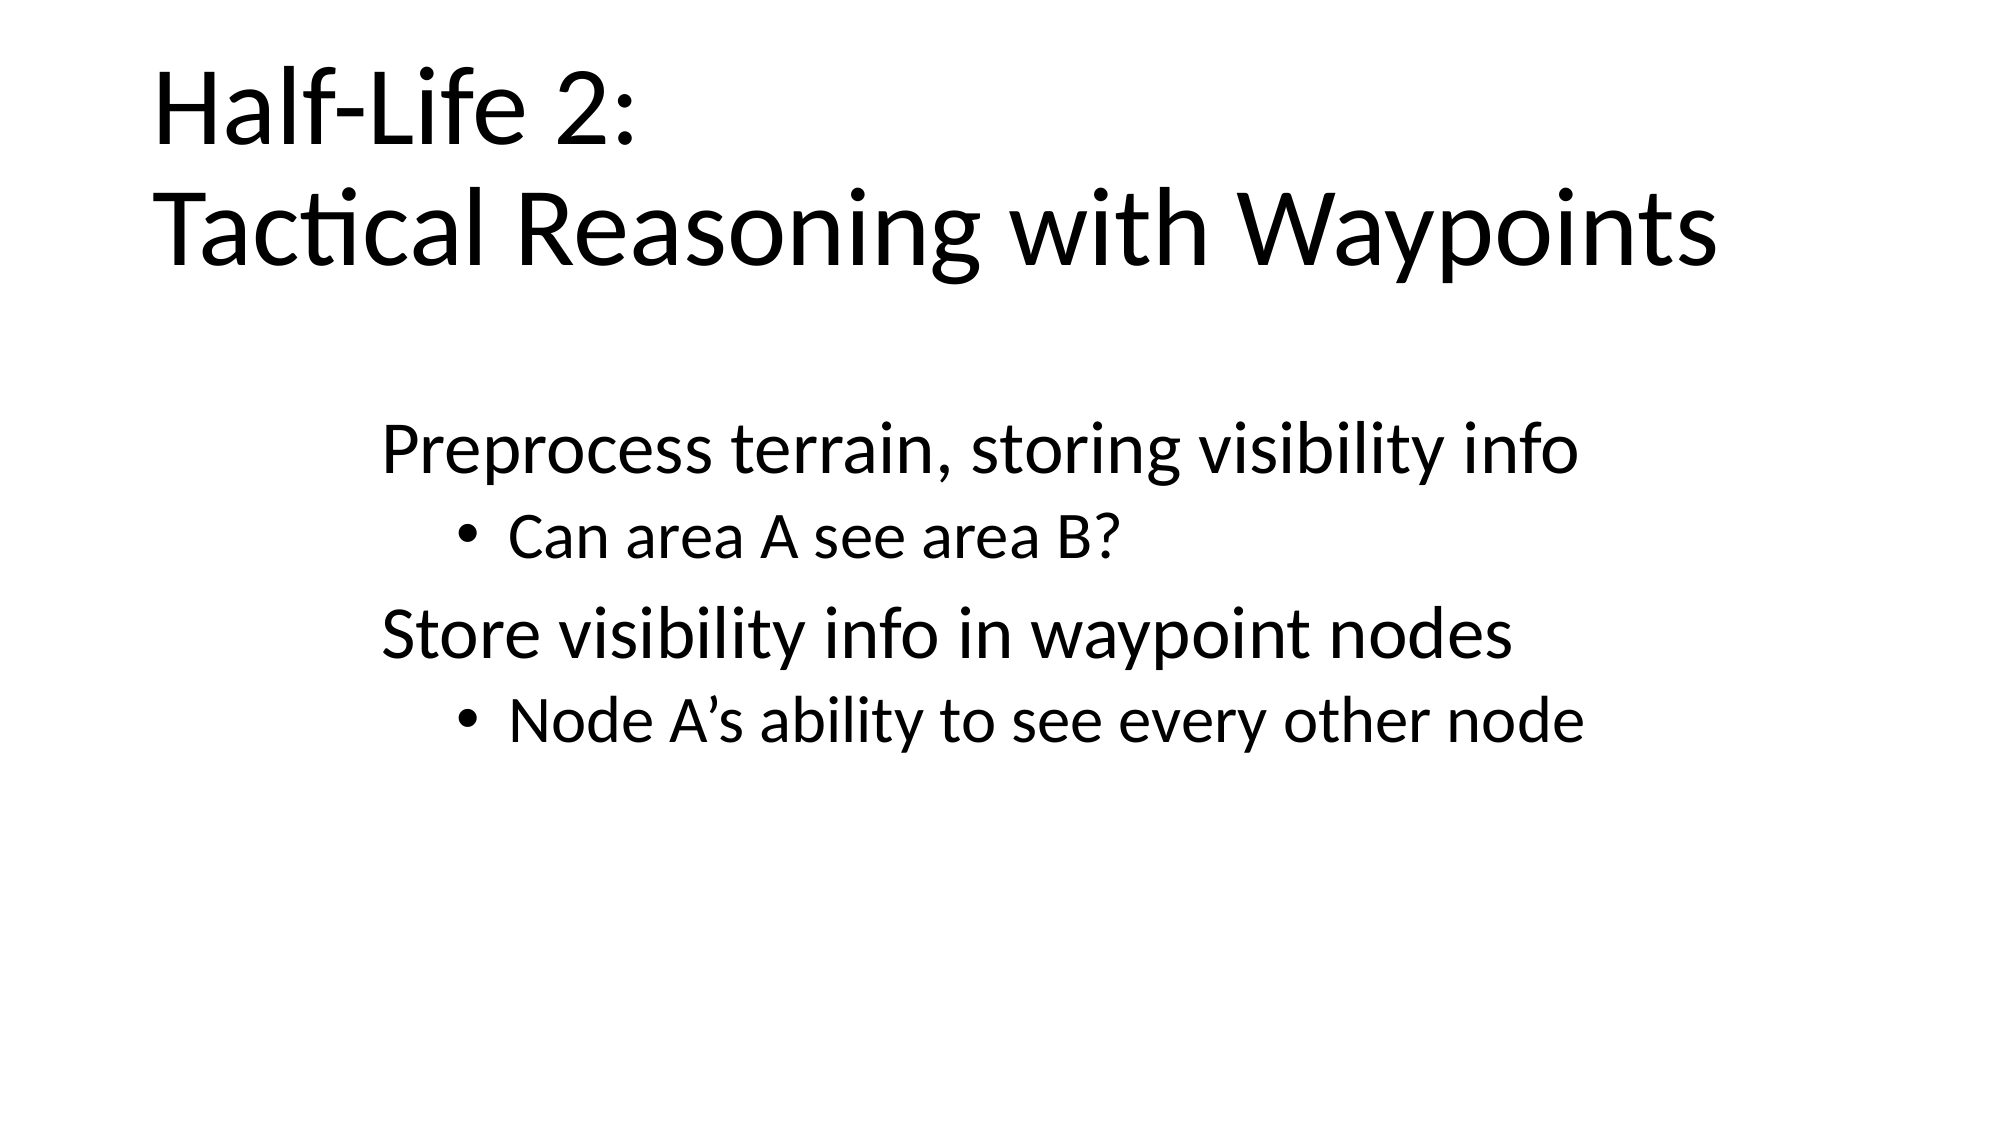

# Half-Life 2: Tactical Reasoning with Waypoints
Preprocess terrain, storing visibility info
 Can area A see area B?
Store visibility info in waypoint nodes
 Node A’s ability to see every other node